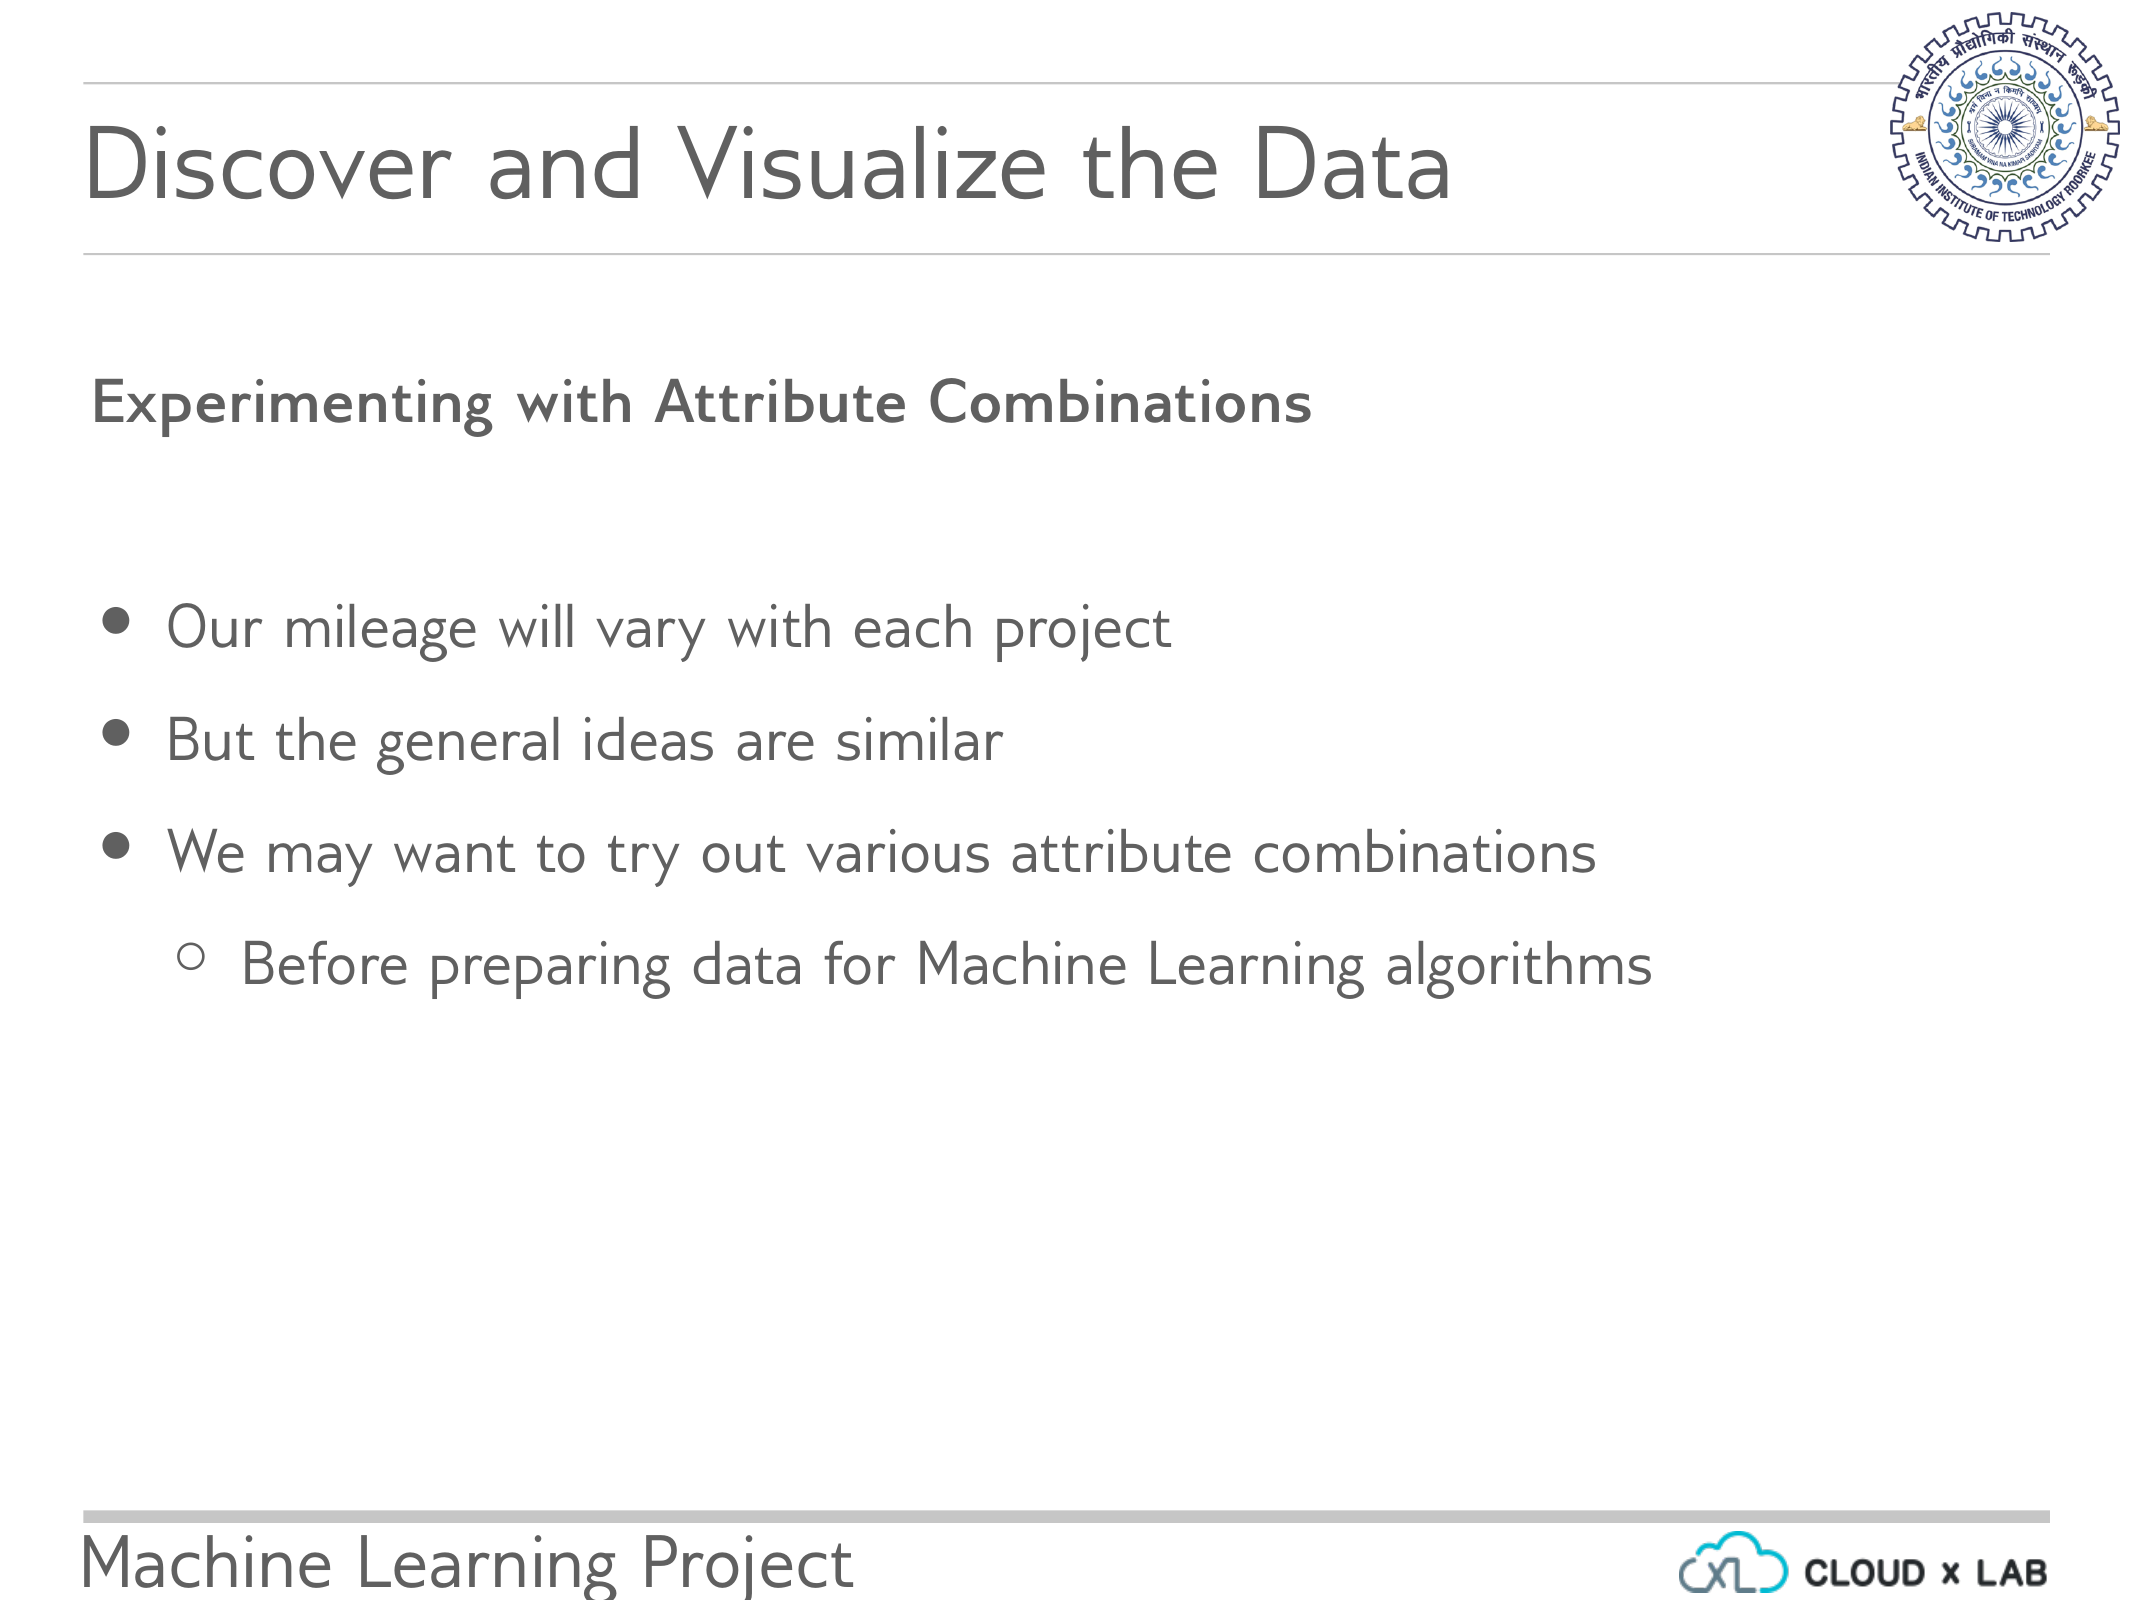

Discover and Visualize the Data
Experimenting with Attribute Combinations

Our mileage will vary with each project
But the general ideas are similar
We may want to try out various attribute combinations
Before preparing data for Machine Learning algorithms